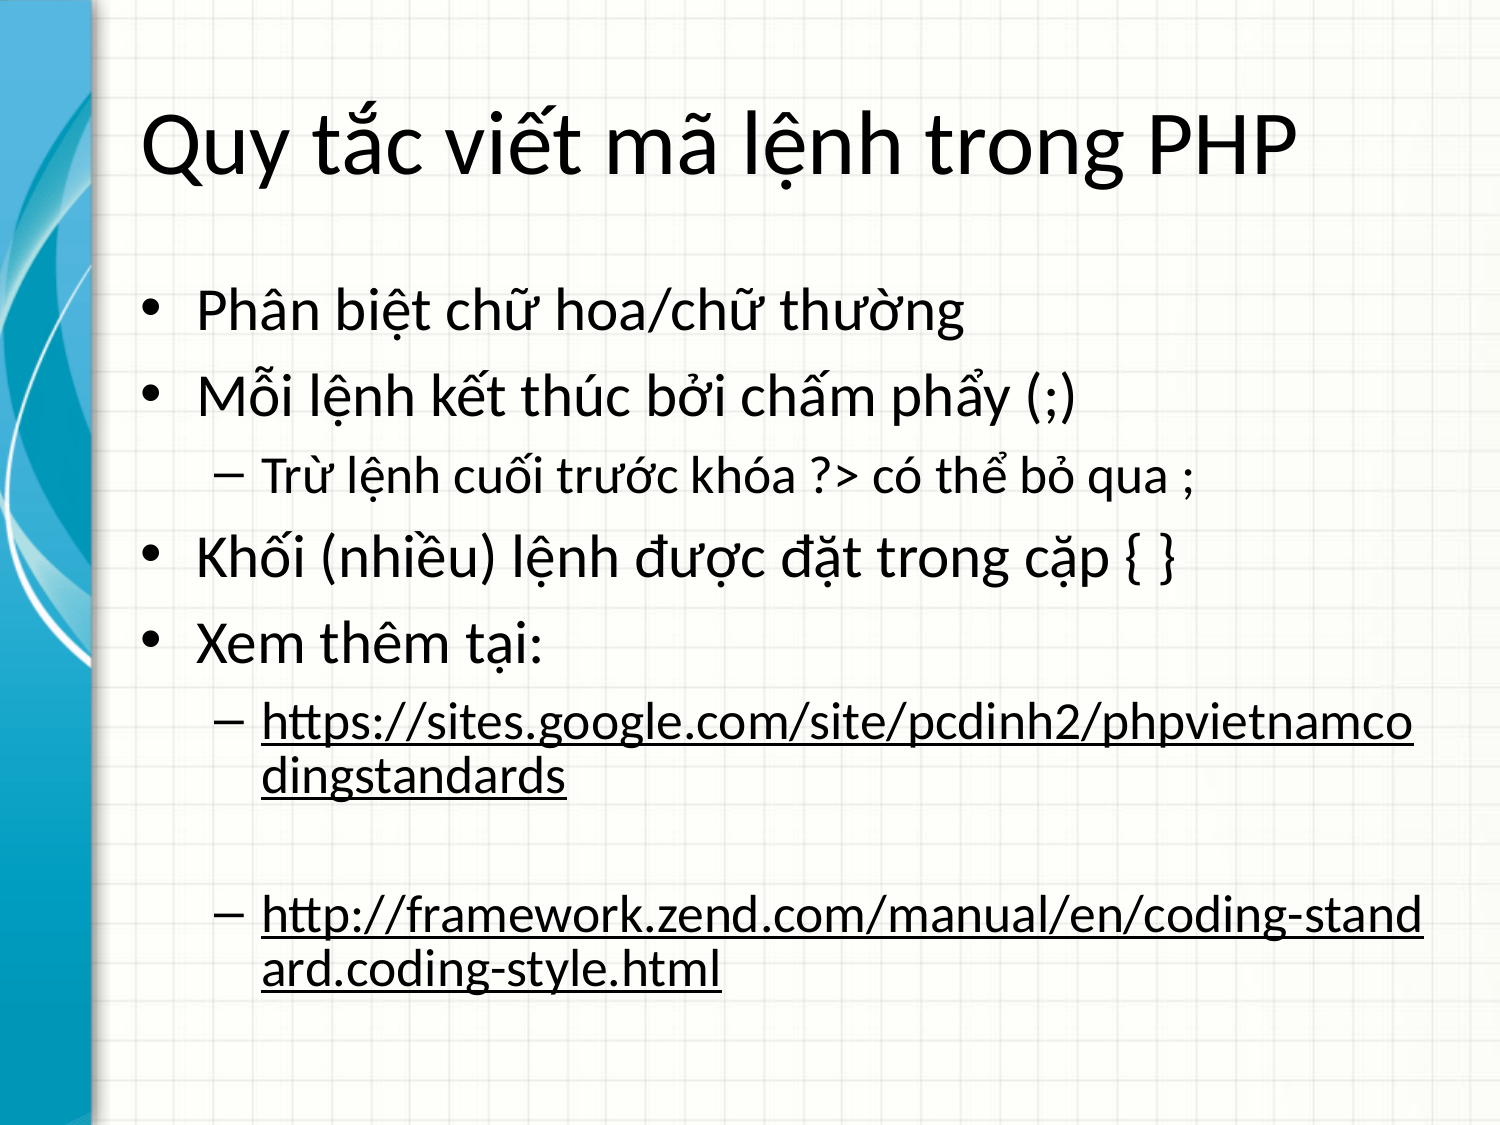

# Quy tắc viết mã lệnh trong PHP
Phân biệt chữ hoa/chữ thường
Mỗi lệnh kết thúc bởi chấm phẩy (;)
Trừ lệnh cuối trước khóa ?> có thể bỏ qua ;
Khối (nhiều) lệnh được đặt trong cặp { }
Xem thêm tại:
https://sites.google.com/site/pcdinh2/phpvietnamcodingstandards
http://framework.zend.com/manual/en/coding-standard.coding-style.html